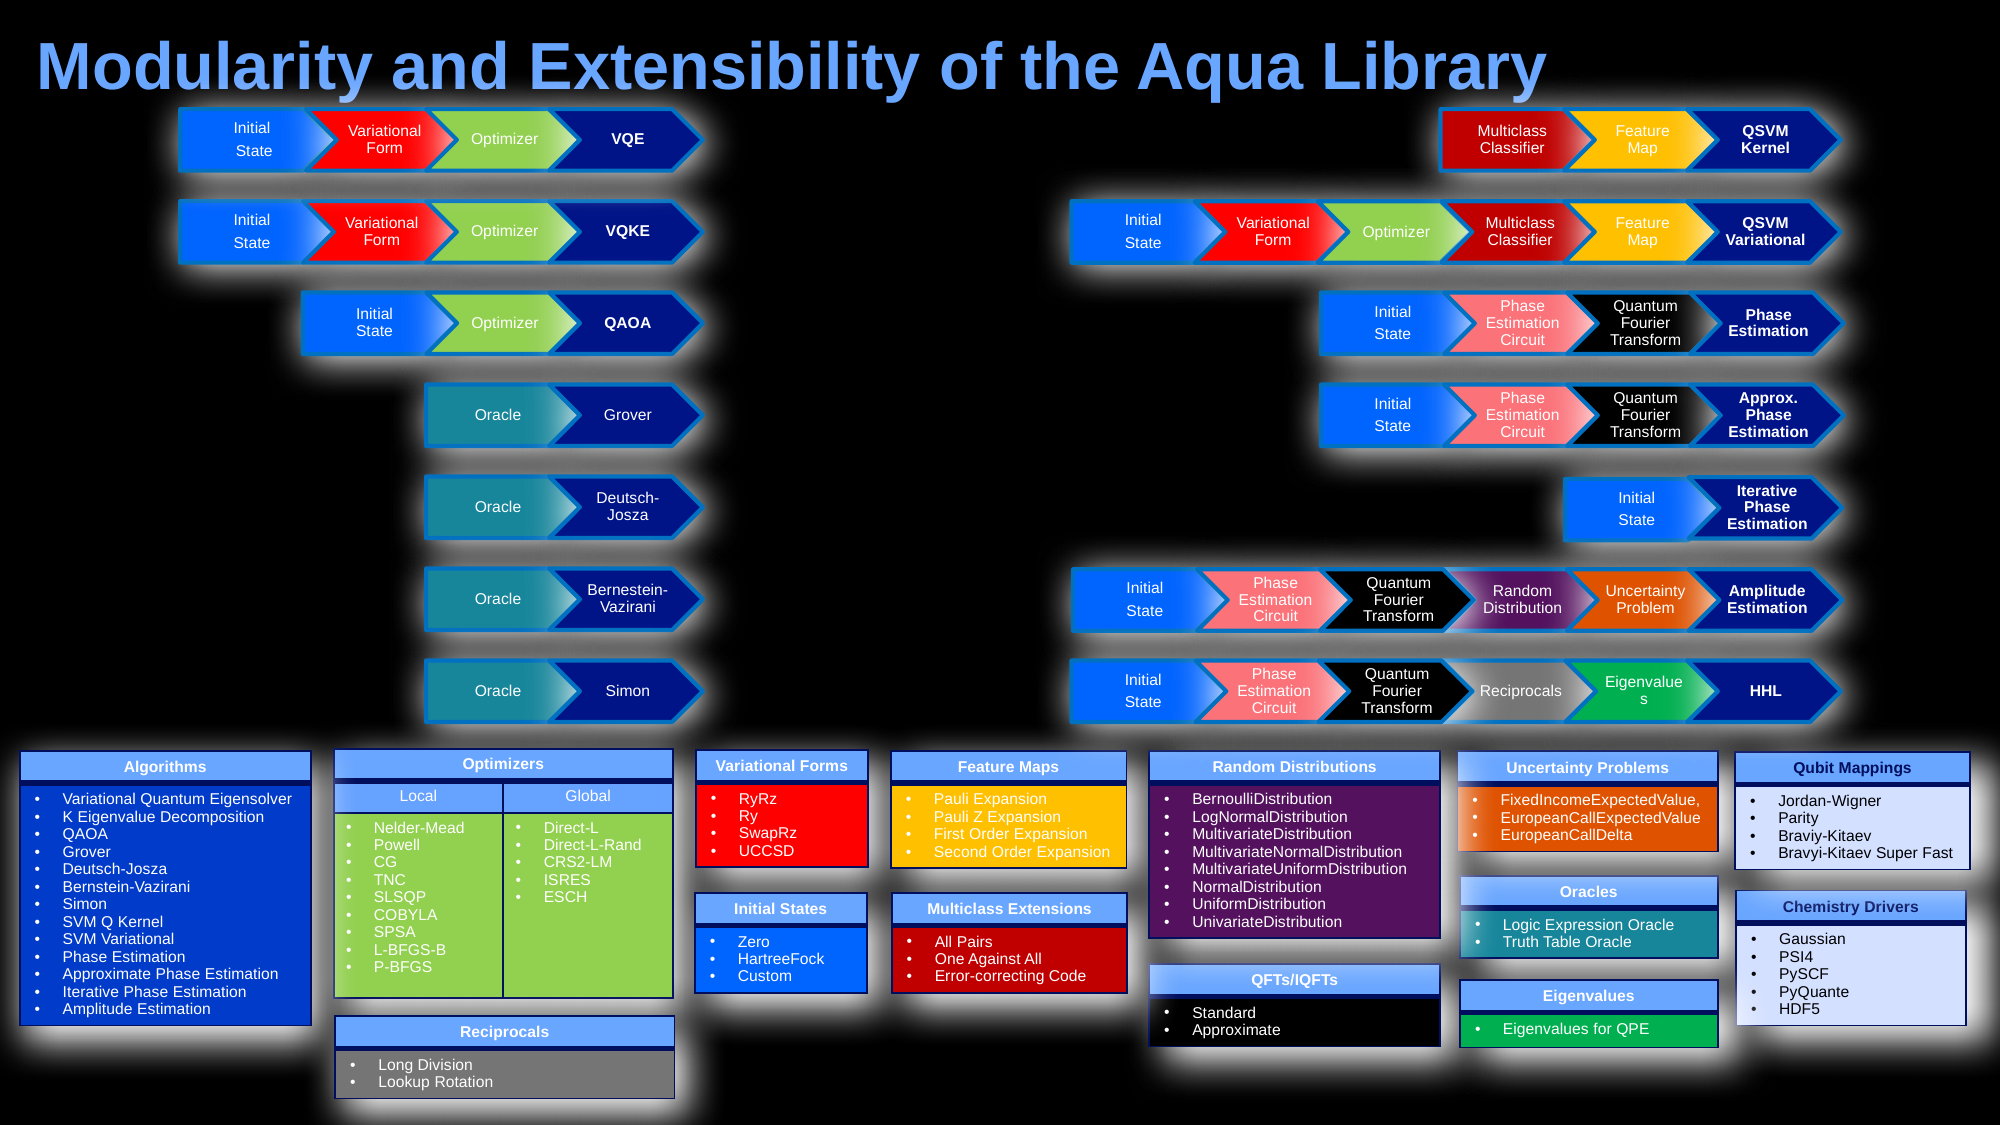

# Modularity and Extensibility of the Aqua Library
Initial
 State
Variational Form
Optimizer
VQE
Multiclass Classifier
Feature Map
QSVM Kernel
Initial
State
Variational Form
Optimizer
VQKE
Initial
State
Variational Form
Optimizer
Multiclass
Classifier
Feature Map
QSVM Variational
Initial
State
Optimizer
QAOA
Initial
State
Phase Estimation Circuit
Quantum Fourier Transform
Phase Estimation
Oracle
Grover
Initial
State
Phase Estimation Circuit
Quantum Fourier Transform
Approx.
Phase Estimation
Oracle
Deutsch-Josza
Iterative
Phase Estimation
Initial
State
Oracle
Bernestein-Vazirani
Initial
State
Phase Estimation Circuit
Quantum Fourier Transform
Random Distribution
Uncertainty Problem
Amplitude Estimation
Oracle
Simon
Initial
State
Phase Estimation Circuit
Quantum Fourier Transform
Reciprocals
Eigenvalues
HHL
| Optimizers |  |
| --- | --- |
| Local | Global |
| Nelder-Mead Powell CG TNC SLSQP COBYLA SPSA L-BFGS-B P-BFGS | Direct-L Direct-L-Rand CRS2-LM ISRES ESCH |
| Variational Forms |
| --- |
| RyRz Ry SwapRz UCCSD |
| Algorithms |
| --- |
| Variational Quantum Eigensolver K Eigenvalue Decomposition QAOA Grover Deutsch-Josza Bernstein-Vazirani Simon SVM Q Kernel SVM Variational Phase Estimation Approximate Phase Estimation Iterative Phase Estimation Amplitude Estimation |
| Feature Maps |
| --- |
| Pauli Expansion Pauli Z Expansion First Order Expansion Second Order Expansion |
| Random Distributions |
| --- |
| BernoulliDistribution LogNormalDistribution MultivariateDistribution MultivariateNormalDistribution MultivariateUniformDistribution NormalDistribution UniformDistribution UnivariateDistribution |
| Uncertainty Problems |
| --- |
| FixedIncomeExpectedValue, EuropeanCallExpectedValue EuropeanCallDelta |
| Qubit Mappings |
| --- |
| Jordan-Wigner Parity Braviy-Kitaev Bravyi-Kitaev Super Fast |
| Oracles |
| --- |
| Logic Expression Oracle Truth Table Oracle |
| Chemistry Drivers |
| --- |
| Gaussian PSI4 PySCF PyQuante HDF5 |
| Initial States |
| --- |
| Zero HartreeFock Custom |
| Multiclass Extensions |
| --- |
| All Pairs One Against All Error-correcting Code |
| QFTs/IQFTs |
| --- |
| Standard Approximate |
| Eigenvalues |
| --- |
| Eigenvalues for QPE |
| Reciprocals |
| --- |
| Long Division Lookup Rotation |